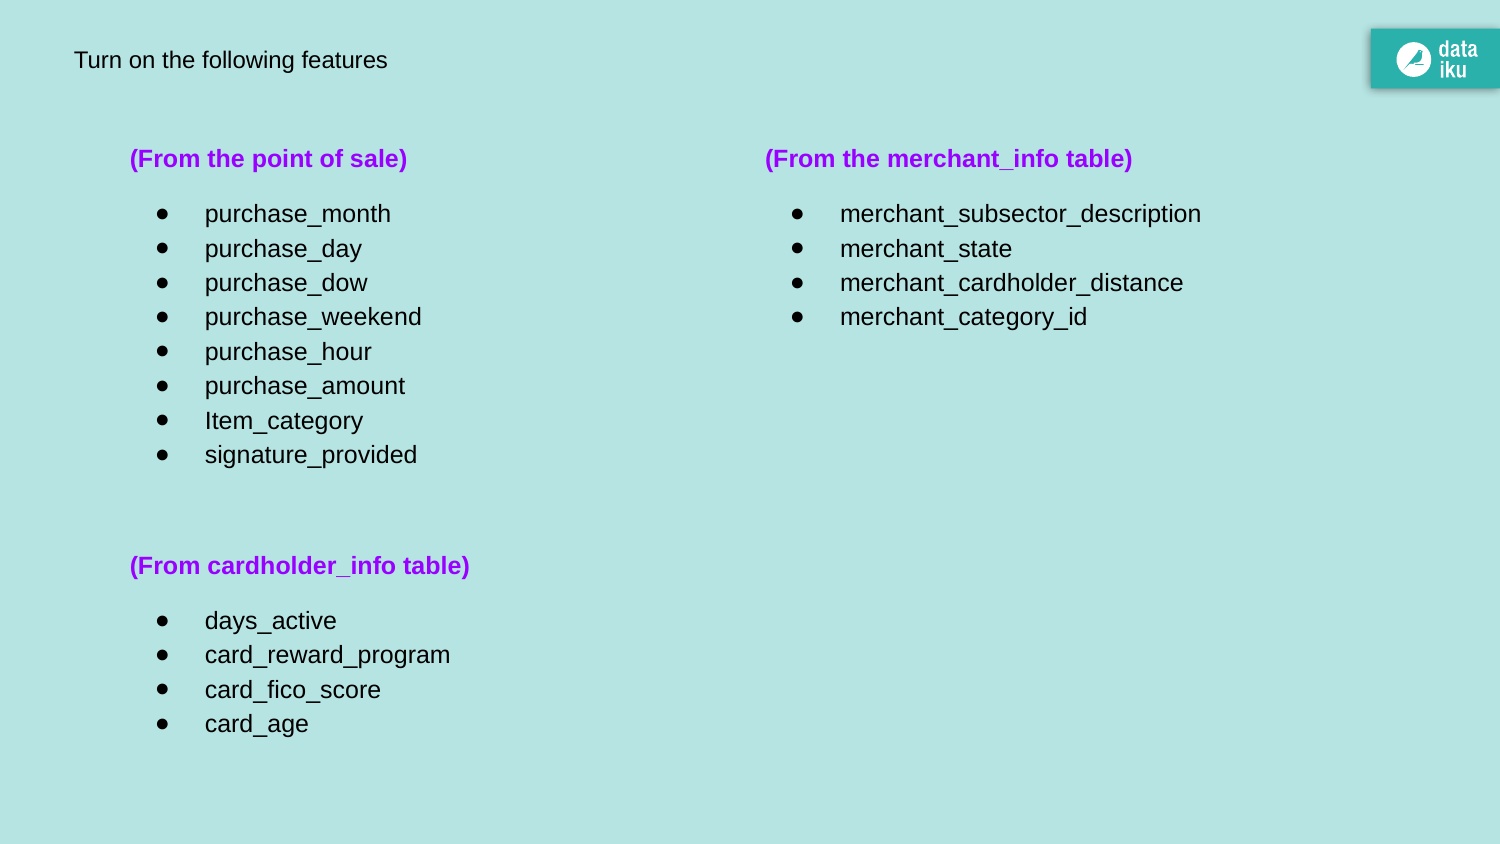

# Turn on the following features
(From the point of sale)
purchase_month
purchase_day
purchase_dow
purchase_weekend
purchase_hour
purchase_amount
Item_category
signature_provided

(From cardholder_info table)
days_active
card_reward_program
card_fico_score
card_age

(From the merchant_info table)
merchant_subsector_description
merchant_state
merchant_cardholder_distance
merchant_category_id